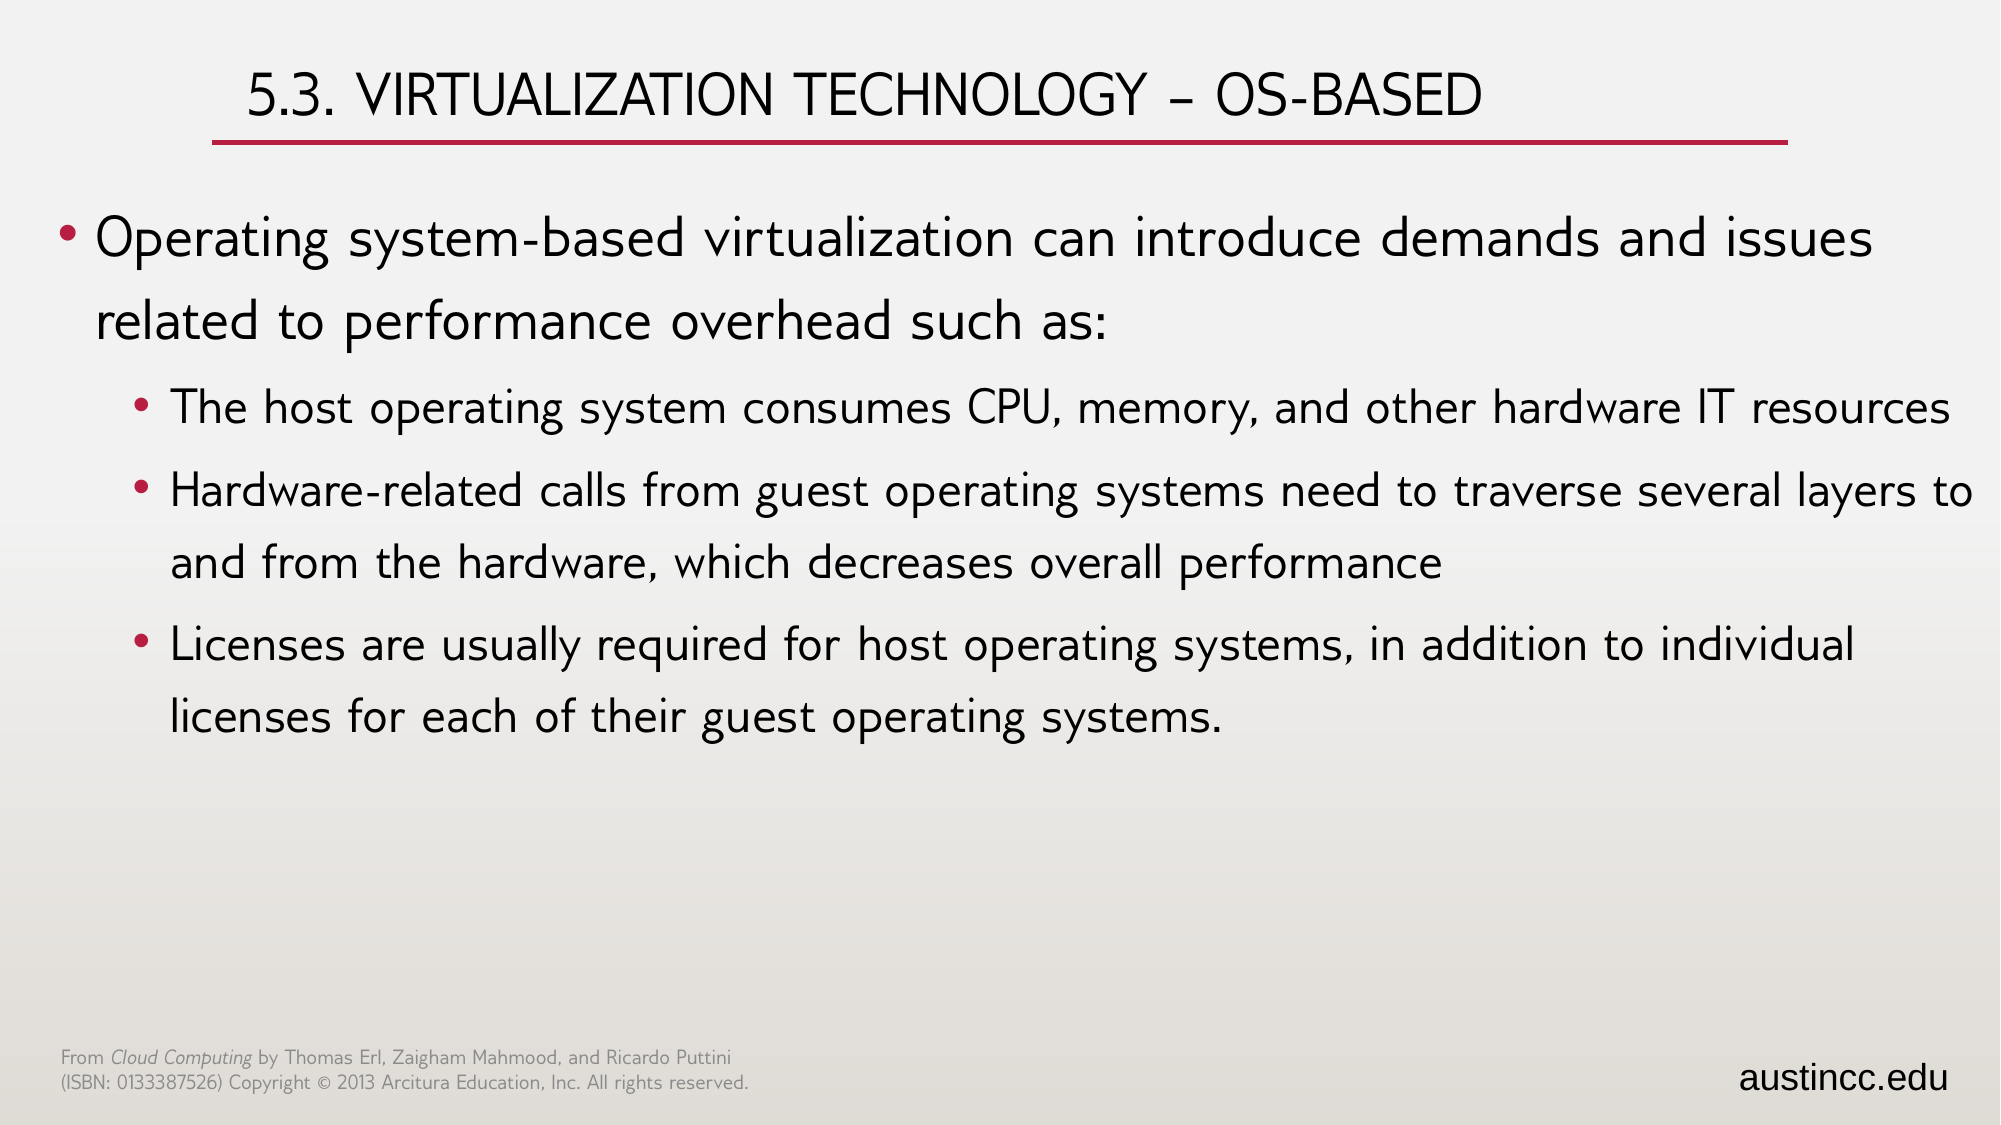

# 5.3. Virtualization Technology – OS-Based
Operating system-based virtualization can introduce demands and issues related to performance overhead such as:
The host operating system consumes CPU, memory, and other hardware IT resources
Hardware-related calls from guest operating systems need to traverse several layers to and from the hardware, which decreases overall performance
Licenses are usually required for host operating systems, in addition to individual licenses for each of their guest operating systems.
From Cloud Computing by Thomas Erl, Zaigham Mahmood, and Ricardo Puttini
(ISBN: 0133387526) Copyright © 2013 Arcitura Education, Inc. All rights reserved.